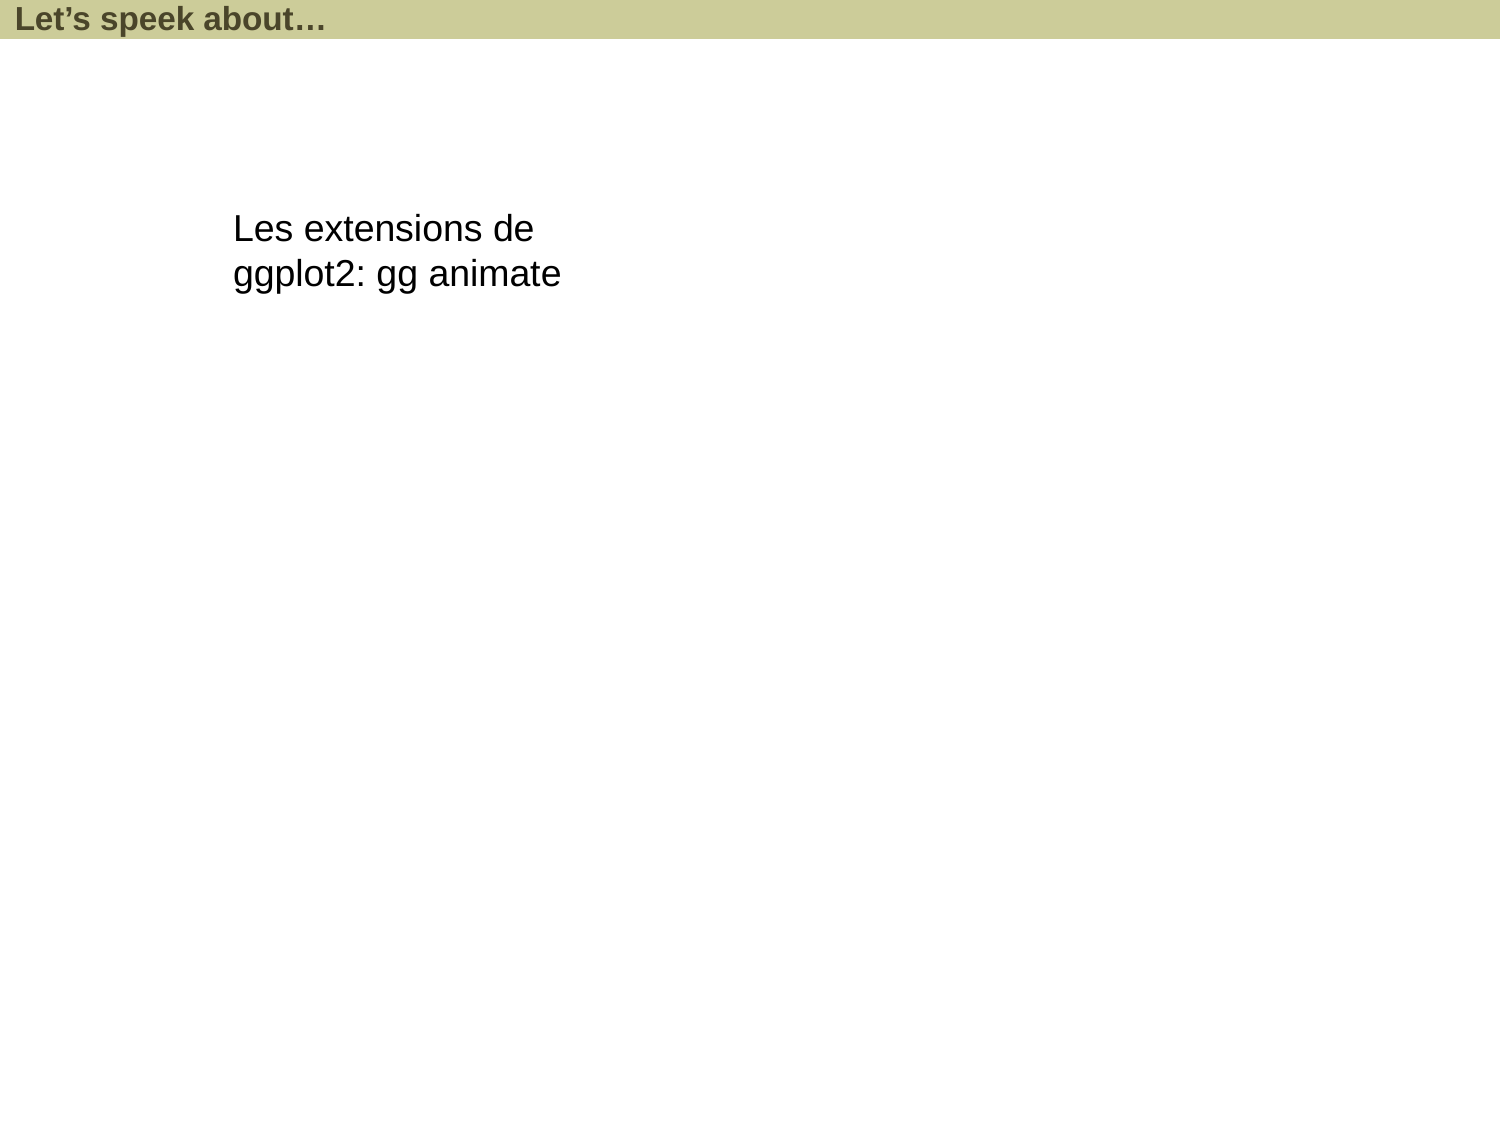

Let’s speek about…
Les extensions de ggplot2: gg animate